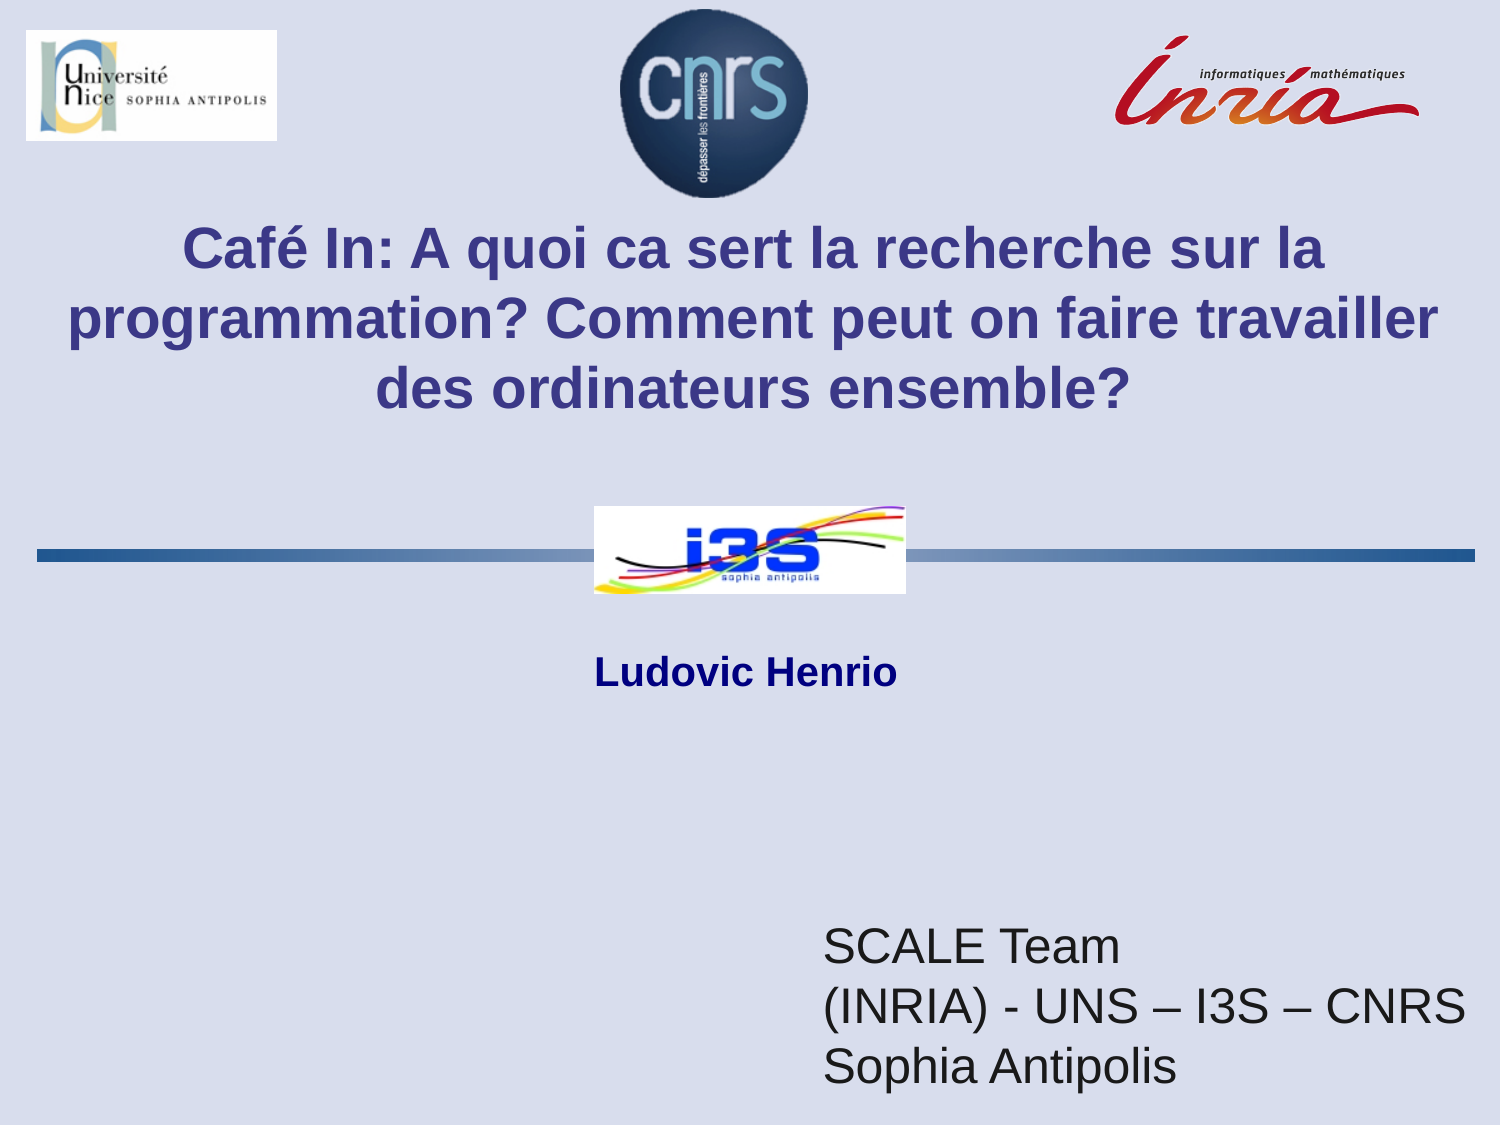

# Café In: A quoi ca sert la recherche sur la programmation? Comment peut on faire travailler des ordinateurs ensemble?
Ludovic Henrio
SCALE Team
(INRIA) - UNS – I3S – CNRS
Sophia Antipolis